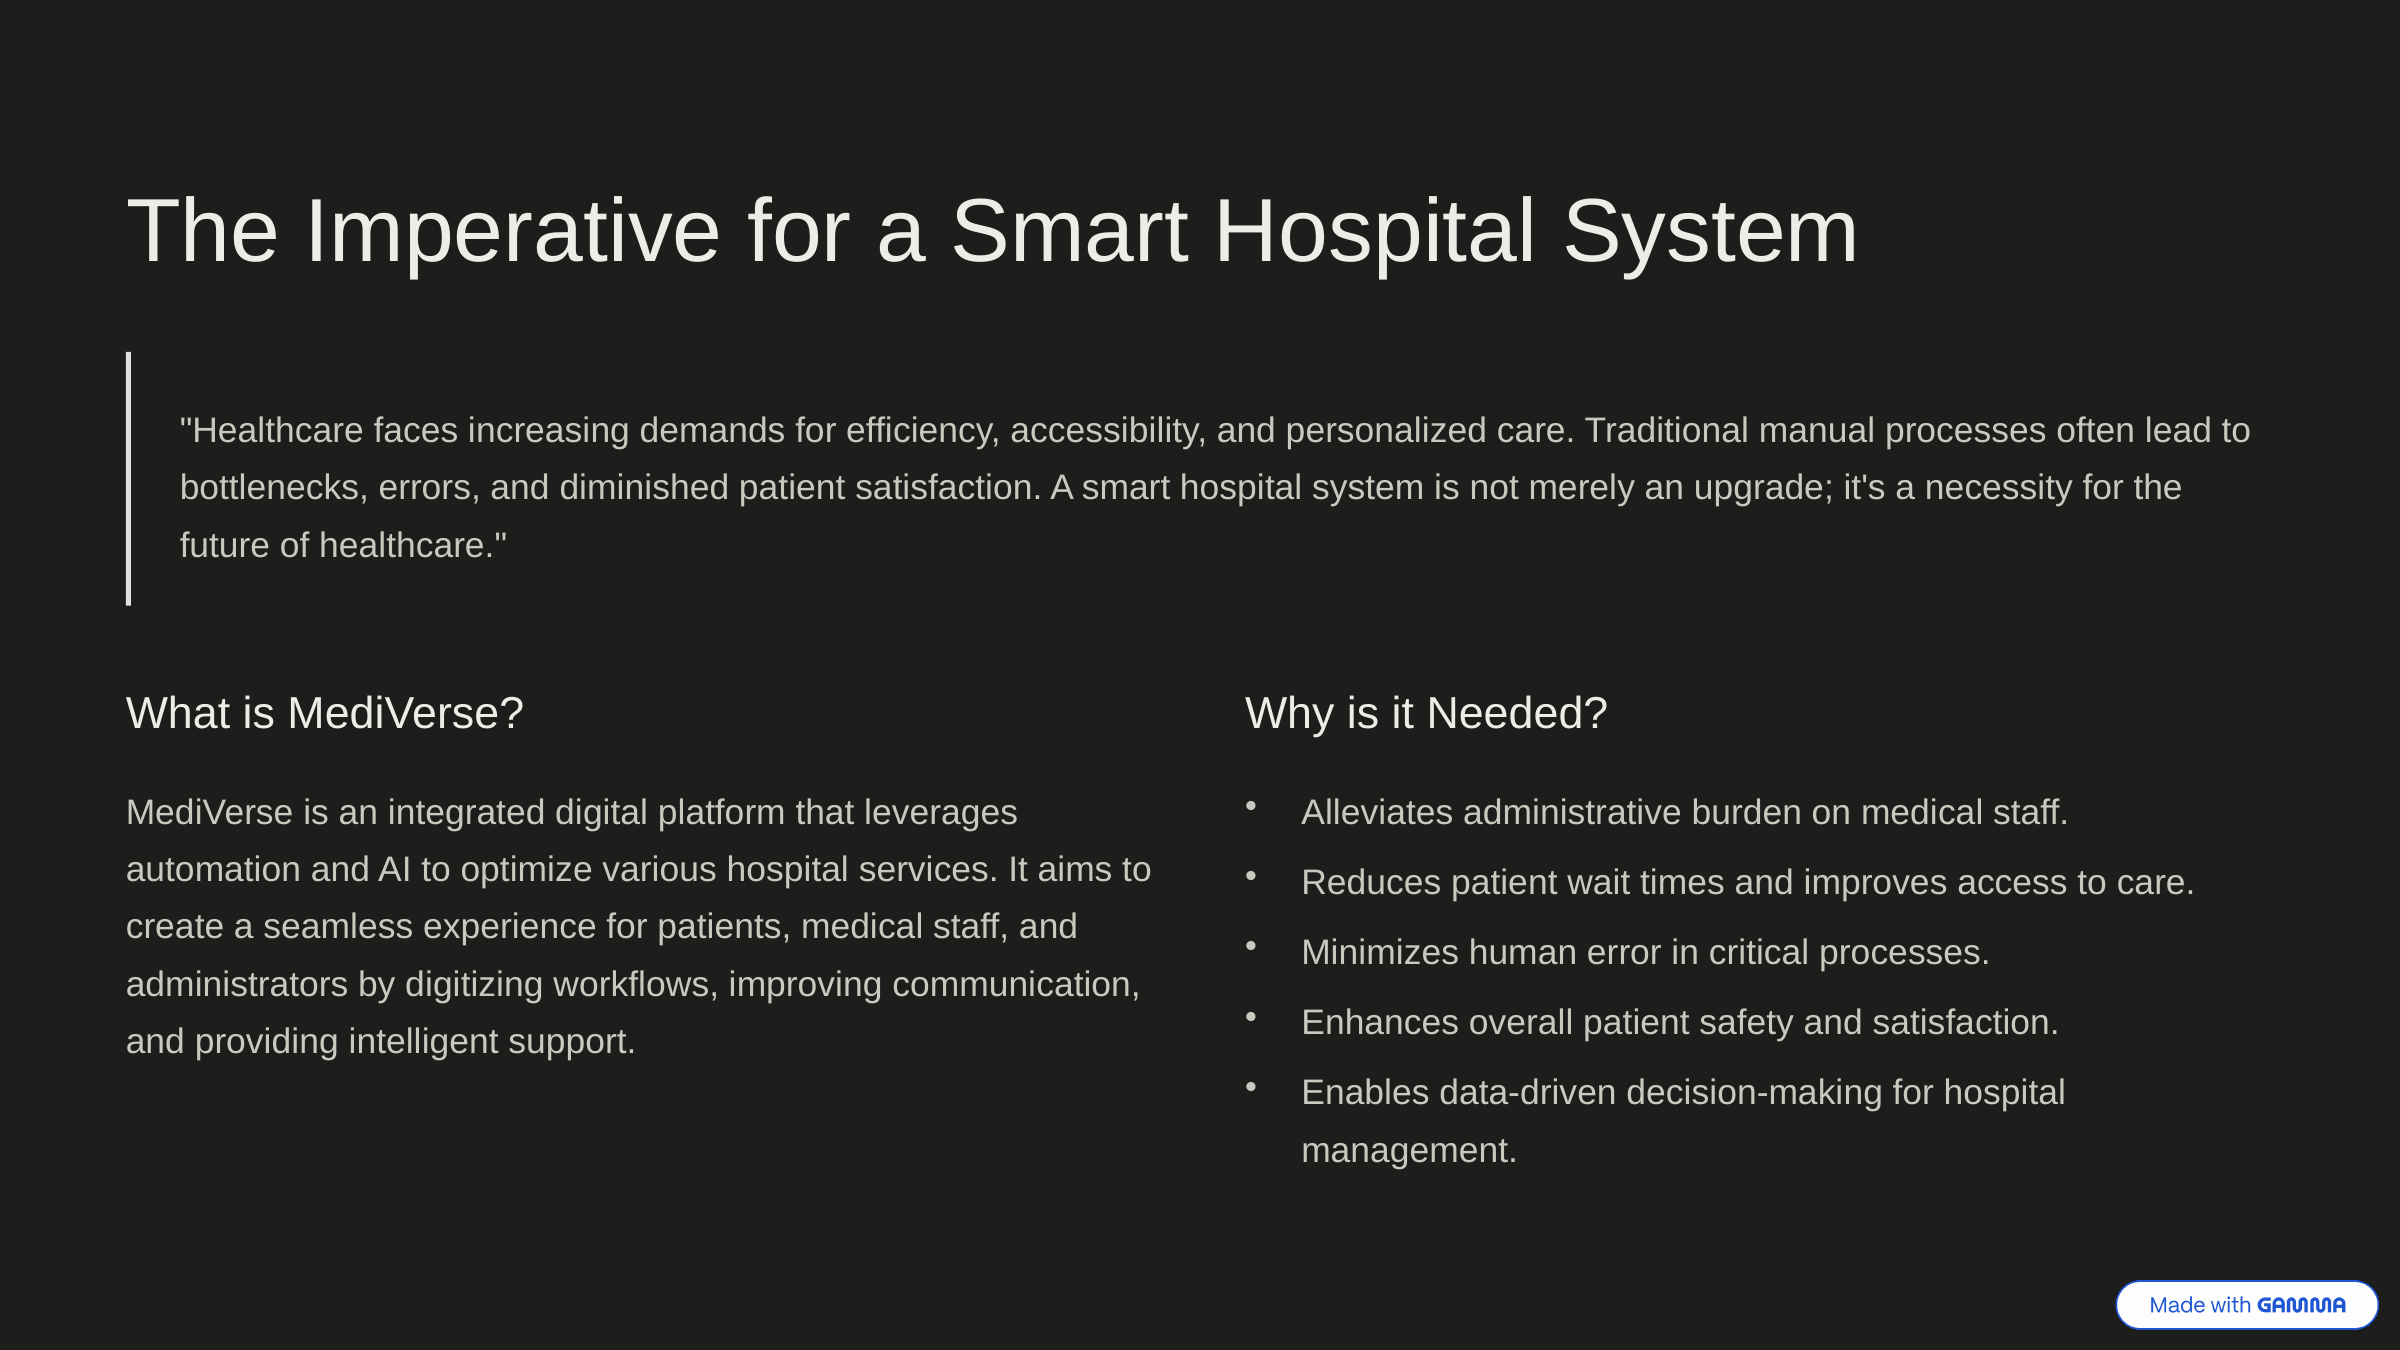

The Imperative for a Smart Hospital System

"Healthcare faces increasing demands for efficiency, accessibility, and personalized care. Traditional manual processes often lead to bottlenecks, errors, and diminished patient satisfaction. A smart hospital system is not merely an upgrade; it's a necessity for the future of healthcare."
What is MediVerse?
Why is it Needed?
MediVerse is an integrated digital platform that leverages automation and AI to optimize various hospital services. It aims to create a seamless experience for patients, medical staff, and administrators by digitizing workflows, improving communication, and providing intelligent support.
Alleviates administrative burden on medical staff.
Reduces patient wait times and improves access to care.
Minimizes human error in critical processes.
Enhances overall patient safety and satisfaction.
Enables data-driven decision-making for hospital management.